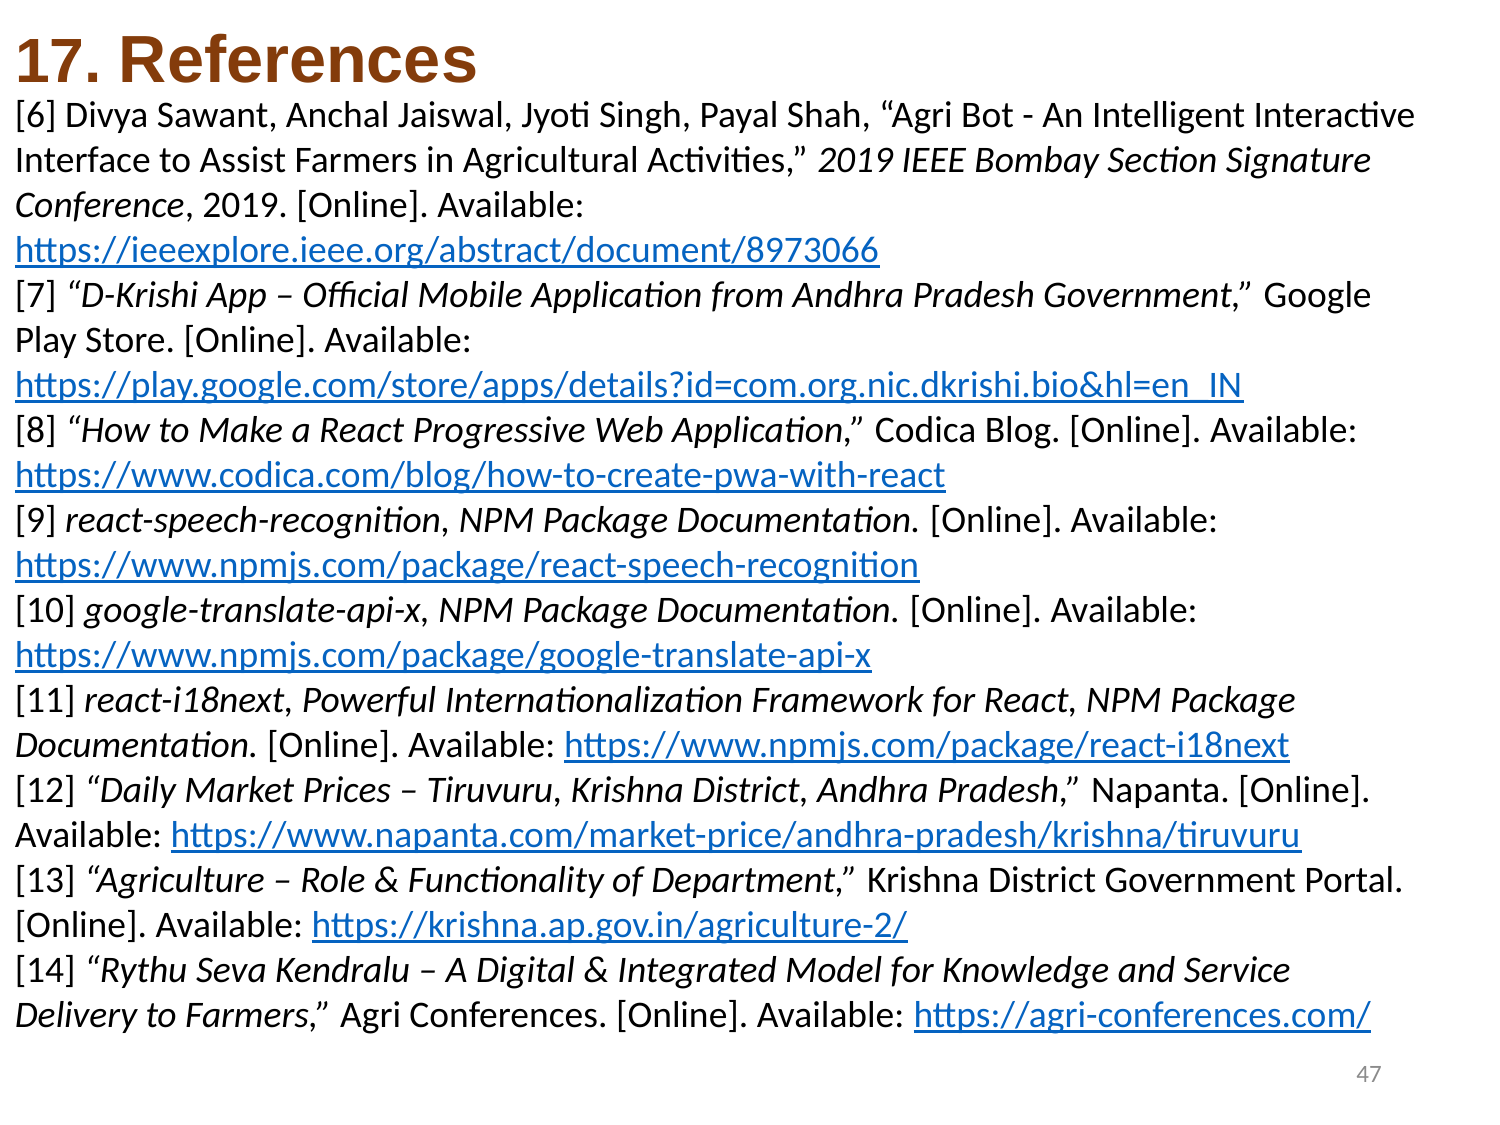

17. References
[6] Divya Sawant, Anchal Jaiswal, Jyoti Singh, Payal Shah, “Agri Bot - An Intelligent Interactive Interface to Assist Farmers in Agricultural Activities,” 2019 IEEE Bombay Section Signature Conference, 2019. [Online]. Available: https://ieeexplore.ieee.org/abstract/document/8973066
[7] “D-Krishi App – Official Mobile Application from Andhra Pradesh Government,” Google Play Store. [Online]. Available: https://play.google.com/store/apps/details?id=com.org.nic.dkrishi.bio&hl=en_IN
[8] “How to Make a React Progressive Web Application,” Codica Blog. [Online]. Available: https://www.codica.com/blog/how-to-create-pwa-with-react
[9] react-speech-recognition, NPM Package Documentation. [Online]. Available: https://www.npmjs.com/package/react-speech-recognition
[10] google-translate-api-x, NPM Package Documentation. [Online]. Available: https://www.npmjs.com/package/google-translate-api-x
[11] react-i18next, Powerful Internationalization Framework for React, NPM Package Documentation. [Online]. Available: https://www.npmjs.com/package/react-i18next
[12] “Daily Market Prices – Tiruvuru, Krishna District, Andhra Pradesh,” Napanta. [Online]. Available: https://www.napanta.com/market-price/andhra-pradesh/krishna/tiruvuru
[13] “Agriculture – Role & Functionality of Department,” Krishna District Government Portal. [Online]. Available: https://krishna.ap.gov.in/agriculture-2/
[14] “Rythu Seva Kendralu – A Digital & Integrated Model for Knowledge and Service Delivery to Farmers,” Agri Conferences. [Online]. Available: https://agri-conferences.com/

47